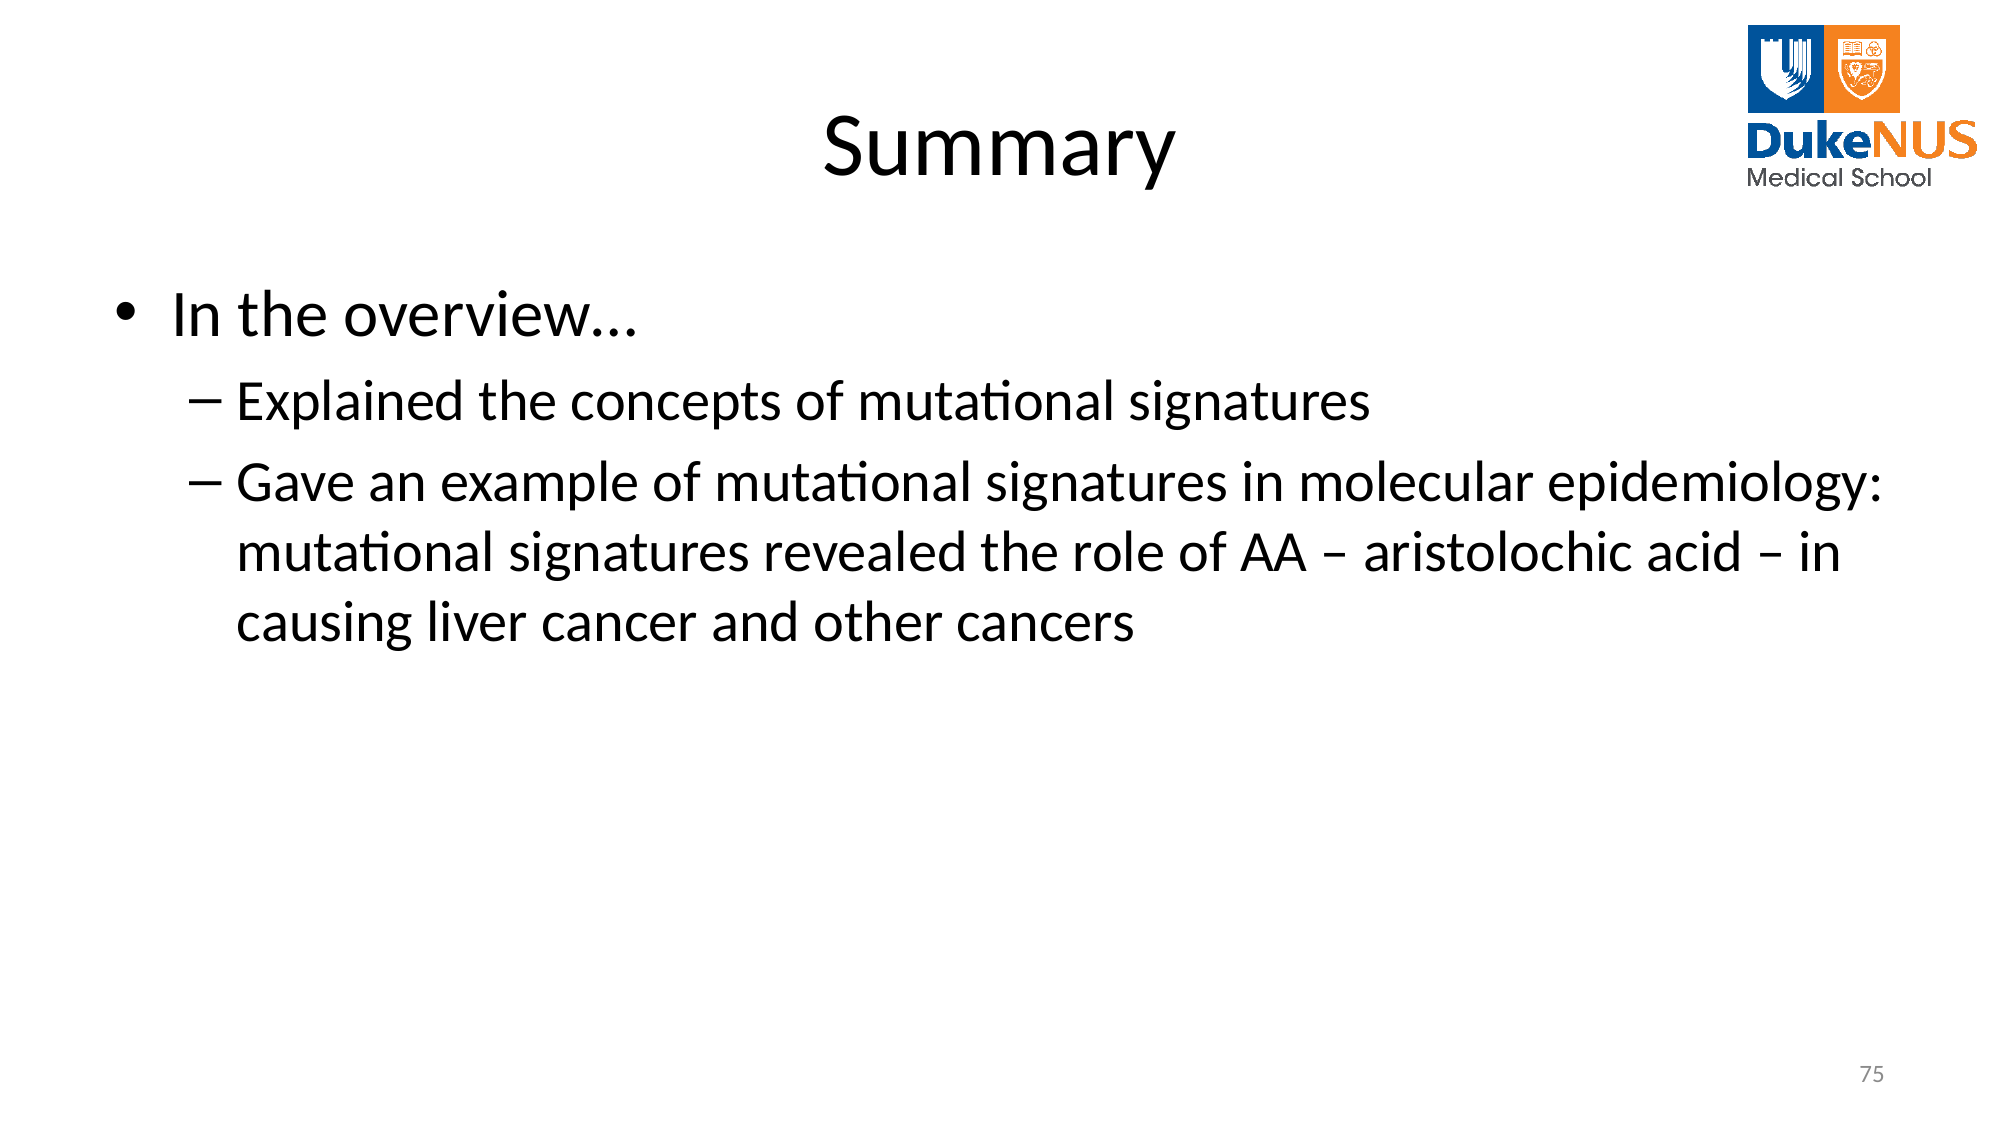

# Summary
In the overview…
Explained the concepts of mutational signatures
Gave an example of mutational signatures in molecular epidemiology: mutational signatures revealed the role of AA – aristolochic acid – in causing liver cancer and other cancers
75